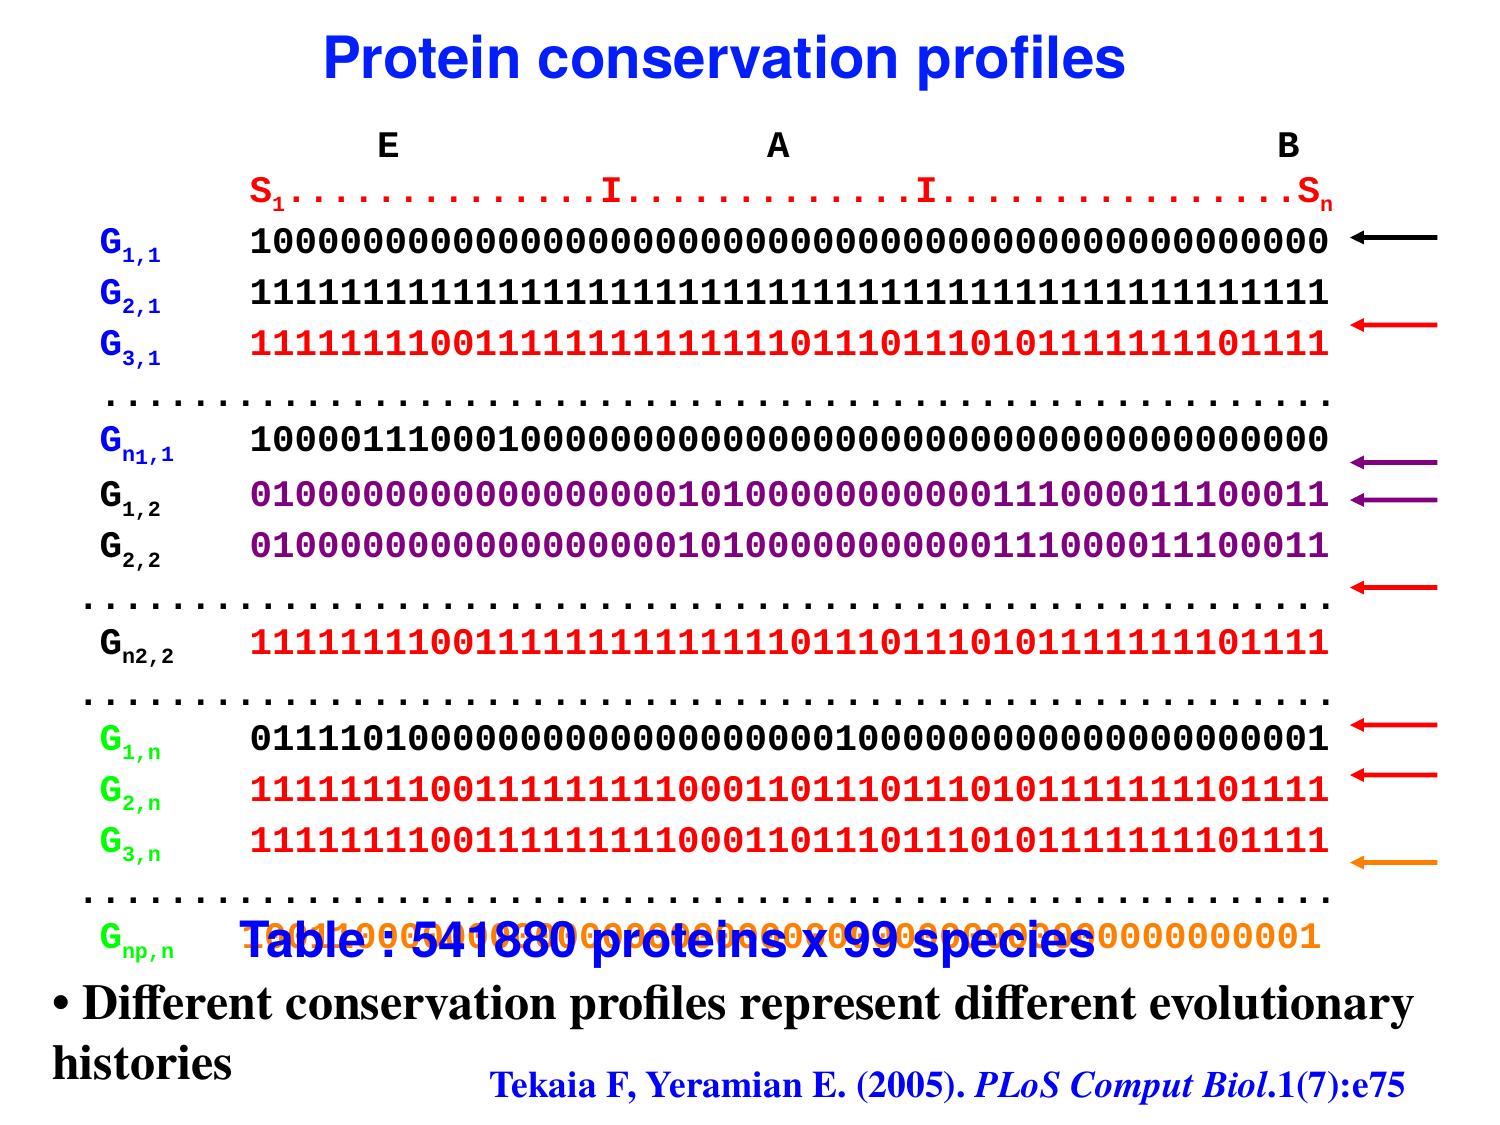

Protein conservation profiles
		E		    A				B
 	 S1..............I.............I................Sn
 G1,1	 100000000000000000000000000000000000000000000000
 G2,1	 111111111111111111111111111111111111111111111111
 G3,1	 111111110011111111111111011101110101111111101111
 .......................................................
 Gn1,1	 100001110001000000000000000000000000000000000000
 G1,2	 010000000000000000010100000000000111000011100011
 G2,2	 010000000000000000010100000000000111000011100011
........................................................
 Gn2,2	 111111110011111111111111011101110101111111101111
........................................................
 G1,n	 011110100000000000000000001000000000000000000001
 G2,n	 111111110011111111100011011101110101111111101111
 G3,n	 111111110011111111100011011101110101111111101111
........................................................
 Gnp,n   100110000000000000000000000000000000000000000001

Table : 541880 proteins x 99 species
• Different conservation profiles represent different evolutionary histories
Tekaia F, Yeramian E. (2005). PLoS Comput Biol.1(7):e75